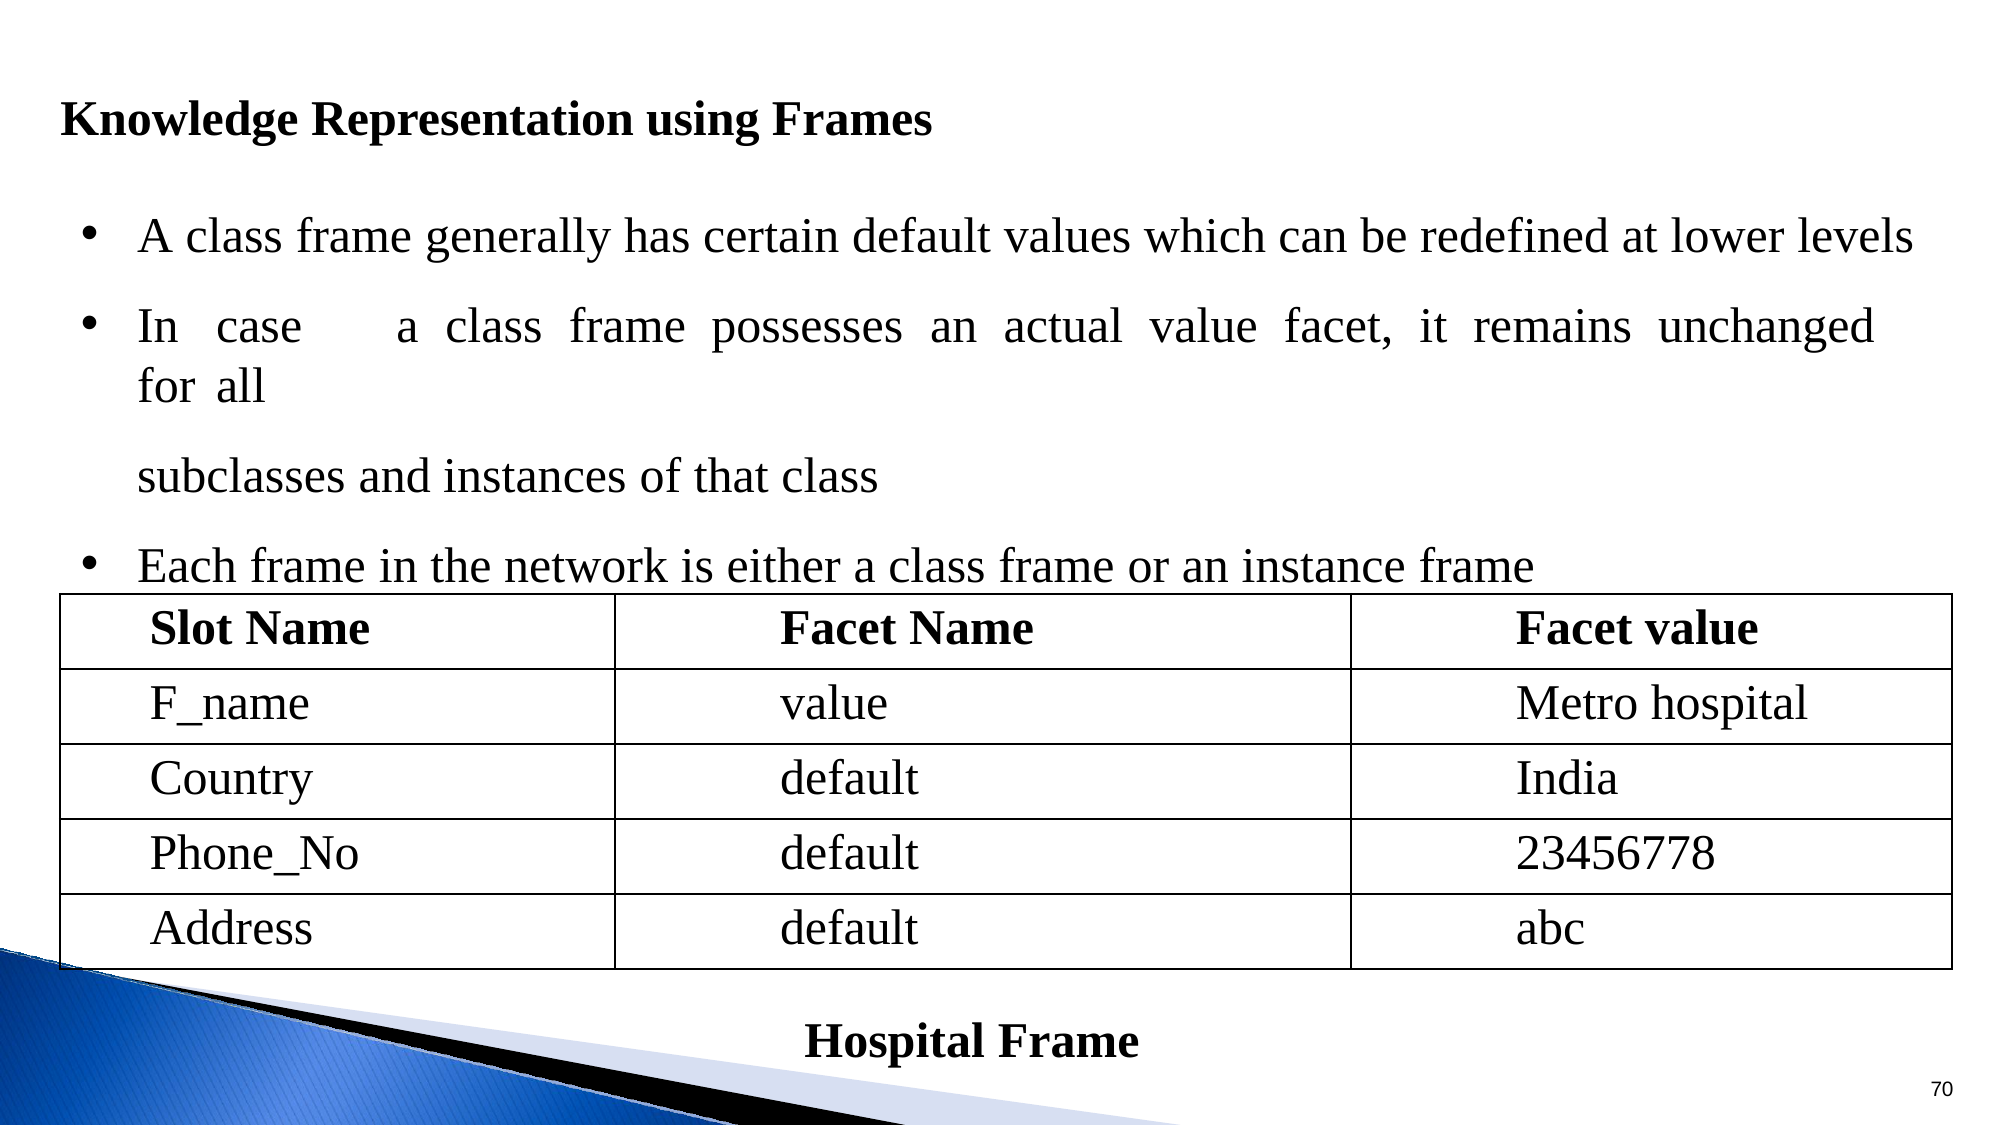

Knowledge Representation using Frames

A class frame generally has certain default values which can be redefined at lower levels
In	case	a	class	frame	possesses	an	actual	value	facet,	it	remains	unchanged	for	all
subclasses and instances of that class
Each frame in the network is either a class frame or an instance frame
| Slot Name | Facet Name | Facet value |
| --- | --- | --- |
| F\_name | value | Metro hospital |
| Country | default | India |
| Phone\_No | default | 23456778 |
| Address | default | abc |
Hospital Frame
70